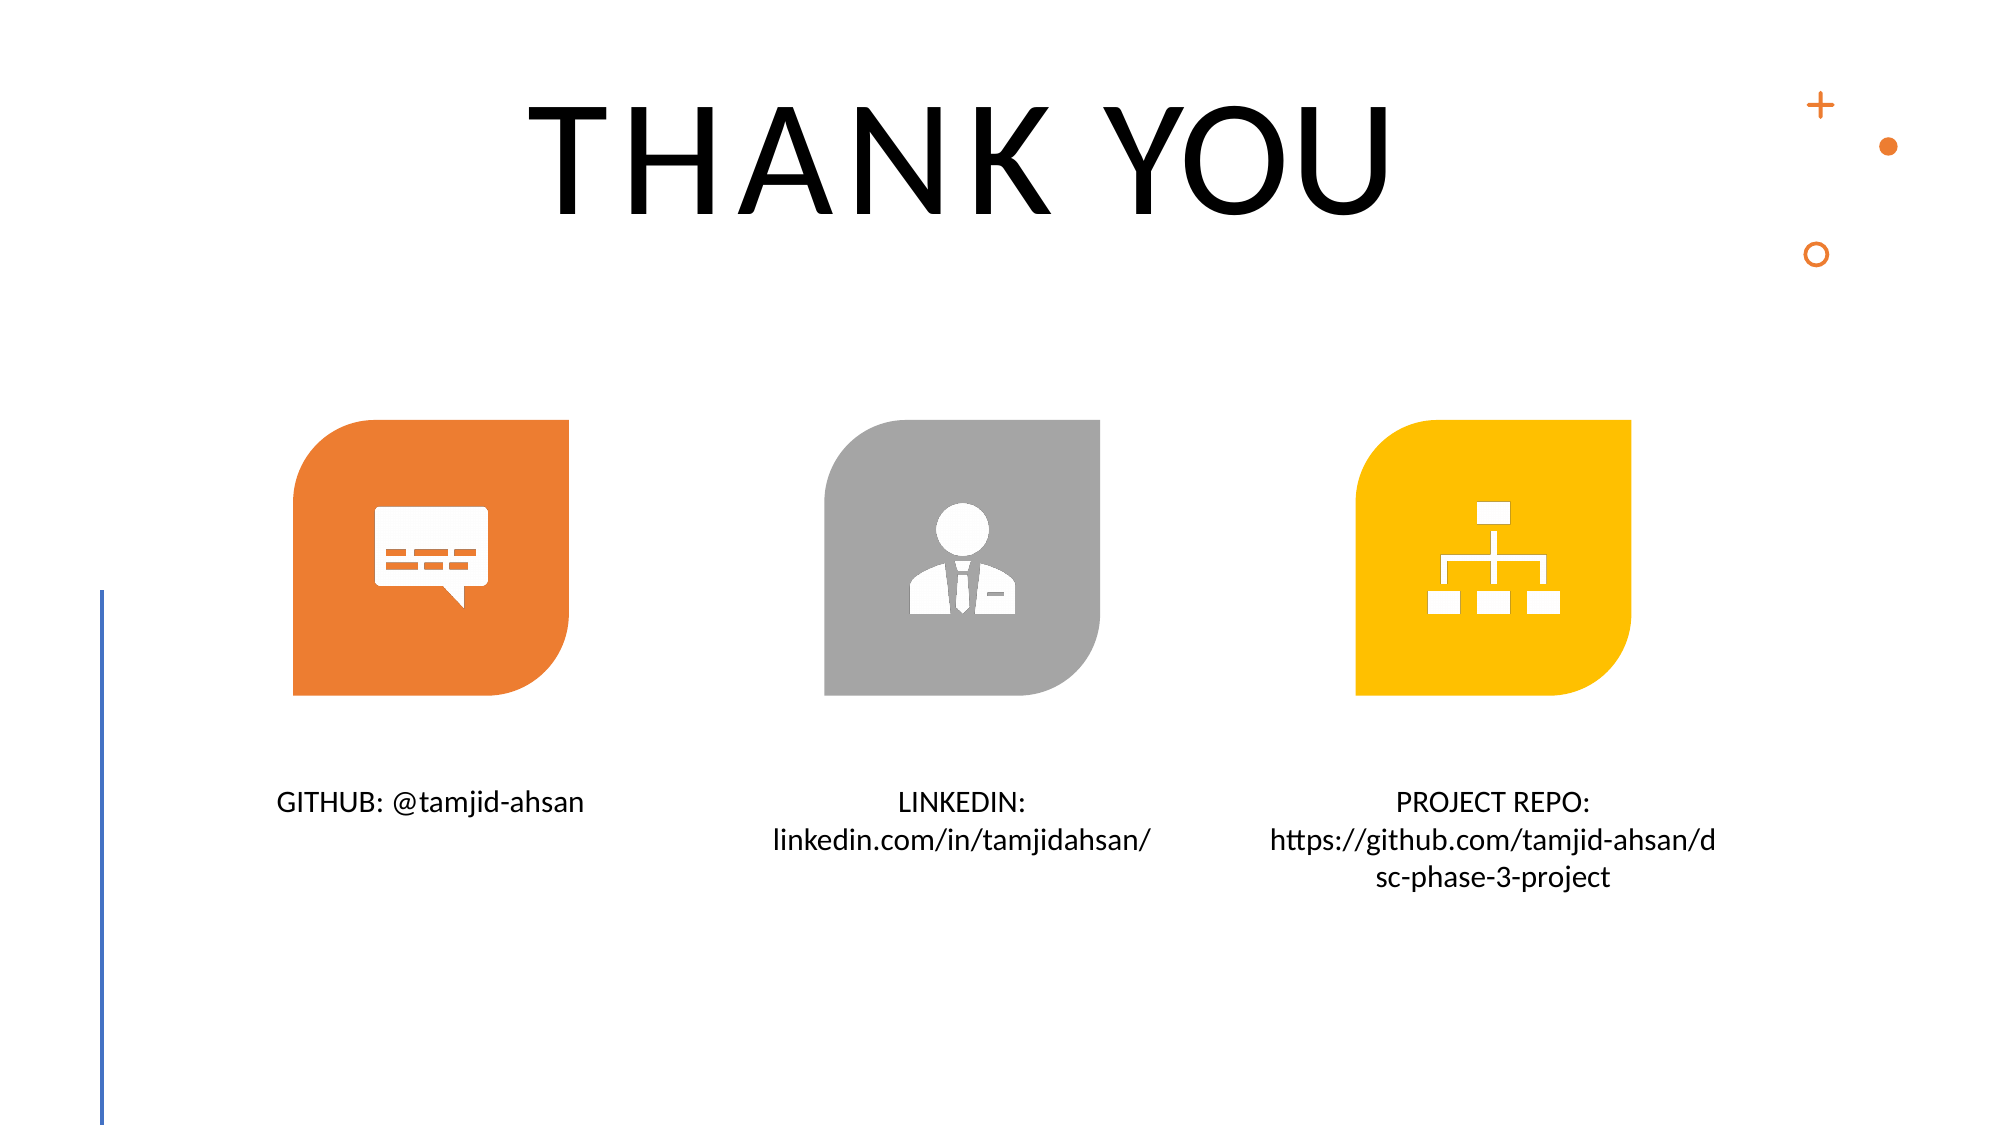

# THANK YOU

GitHub: @tamjid-ahsan
LinkedIn: linkedin.com/in/tamjidahsan/
Project repo: https://github.com/tamjid-ahsan/dsc-phase-3-project